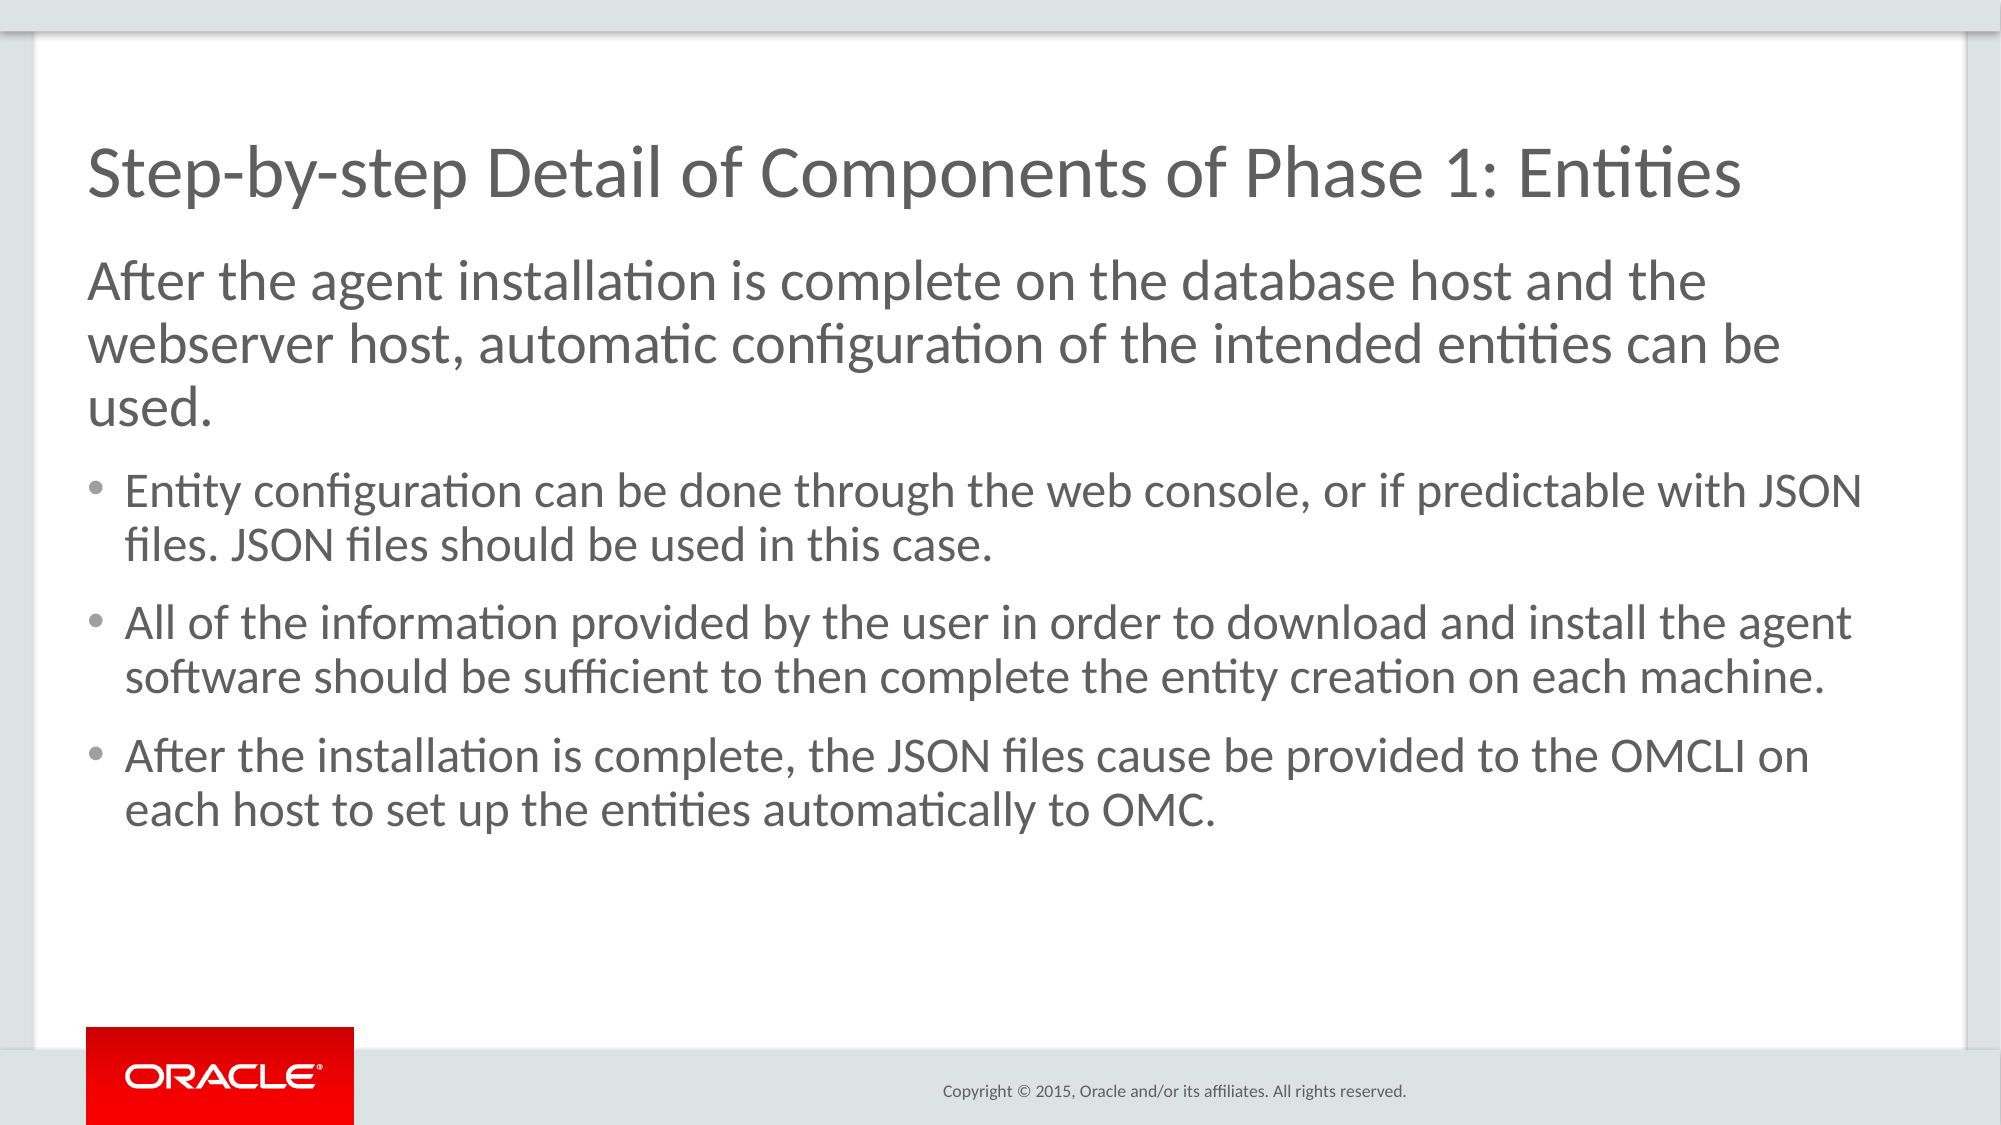

# Step-by-step Detail of Components of Phase 1: Entities
After the agent installation is complete on the database host and the webserver host, automatic configuration of the intended entities can be used.
Entity configuration can be done through the web console, or if predictable with JSON files. JSON files should be used in this case.
All of the information provided by the user in order to download and install the agent software should be sufficient to then complete the entity creation on each machine.
After the installation is complete, the JSON files cause be provided to the OMCLI on each host to set up the entities automatically to OMC.